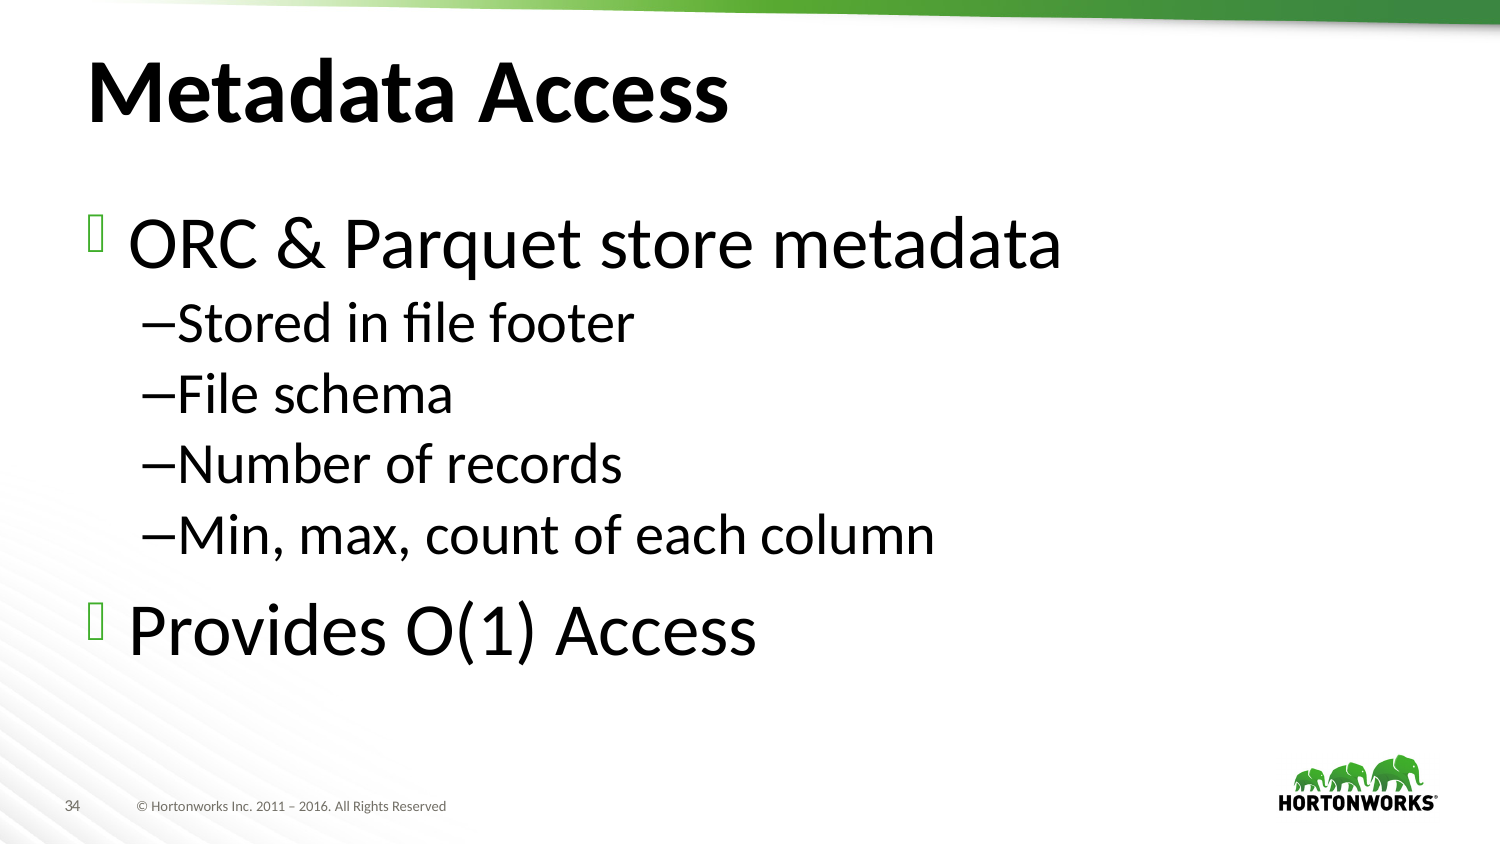

# Metadata Access
ORC & Parquet store metadata
Stored in file footer
File schema
Number of records
Min, max, count of each column
Provides O(1) Access